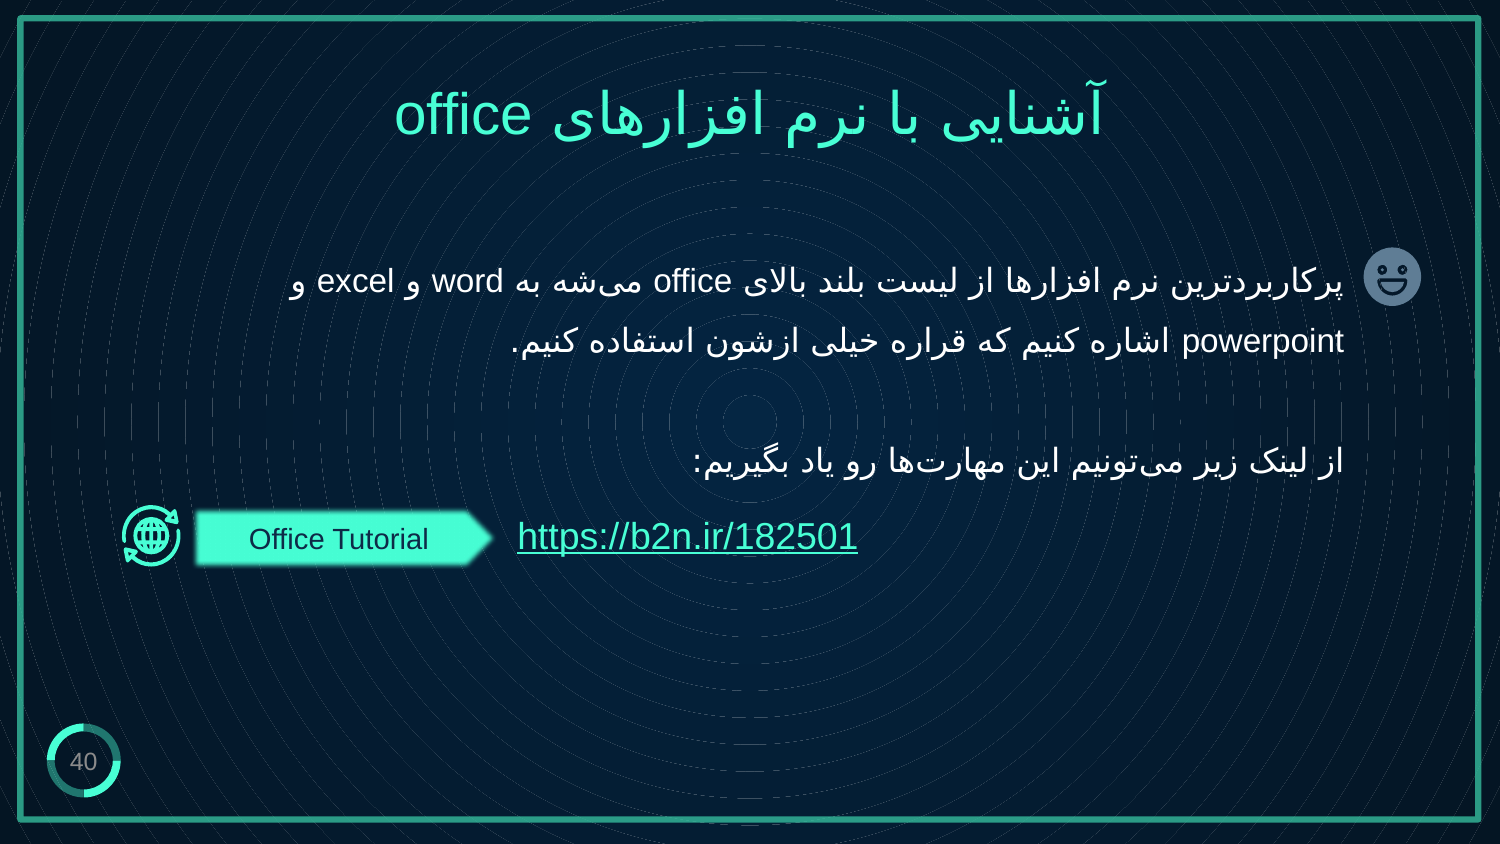

# آشنایی با نرم افزارهای office
پرکاربردترین نرم افزارها از لیست بلند بالای office می‌شه به word و excel و powerpoint اشاره کنیم که قراره خیلی ازشون استفاده کنیم.

از لینک زیر می‌تونیم این مهارت‌ها رو یاد بگیریم:

https://b2n.ir/182501
Office Tutorial
40